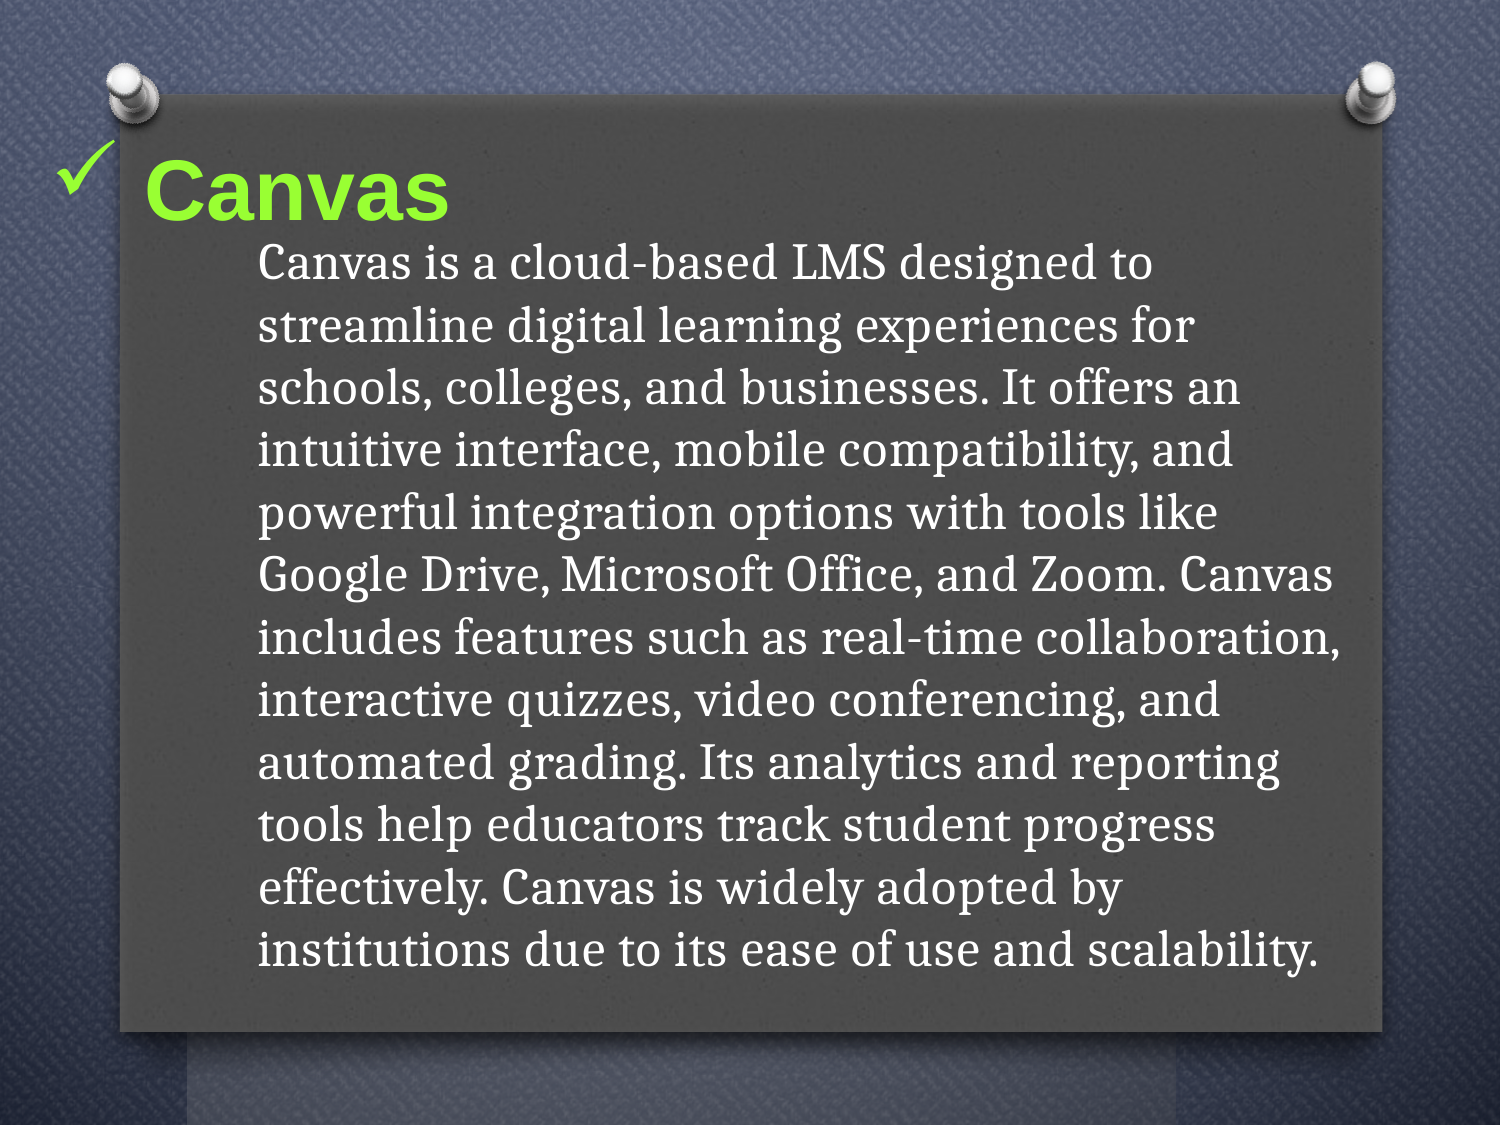

# Canvas
Canvas is a cloud-based LMS designed to streamline digital learning experiences for schools, colleges, and businesses. It offers an intuitive interface, mobile compatibility, and powerful integration options with tools like Google Drive, Microsoft Office, and Zoom. Canvas includes features such as real-time collaboration, interactive quizzes, video conferencing, and automated grading. Its analytics and reporting tools help educators track student progress effectively. Canvas is widely adopted by institutions due to its ease of use and scalability.